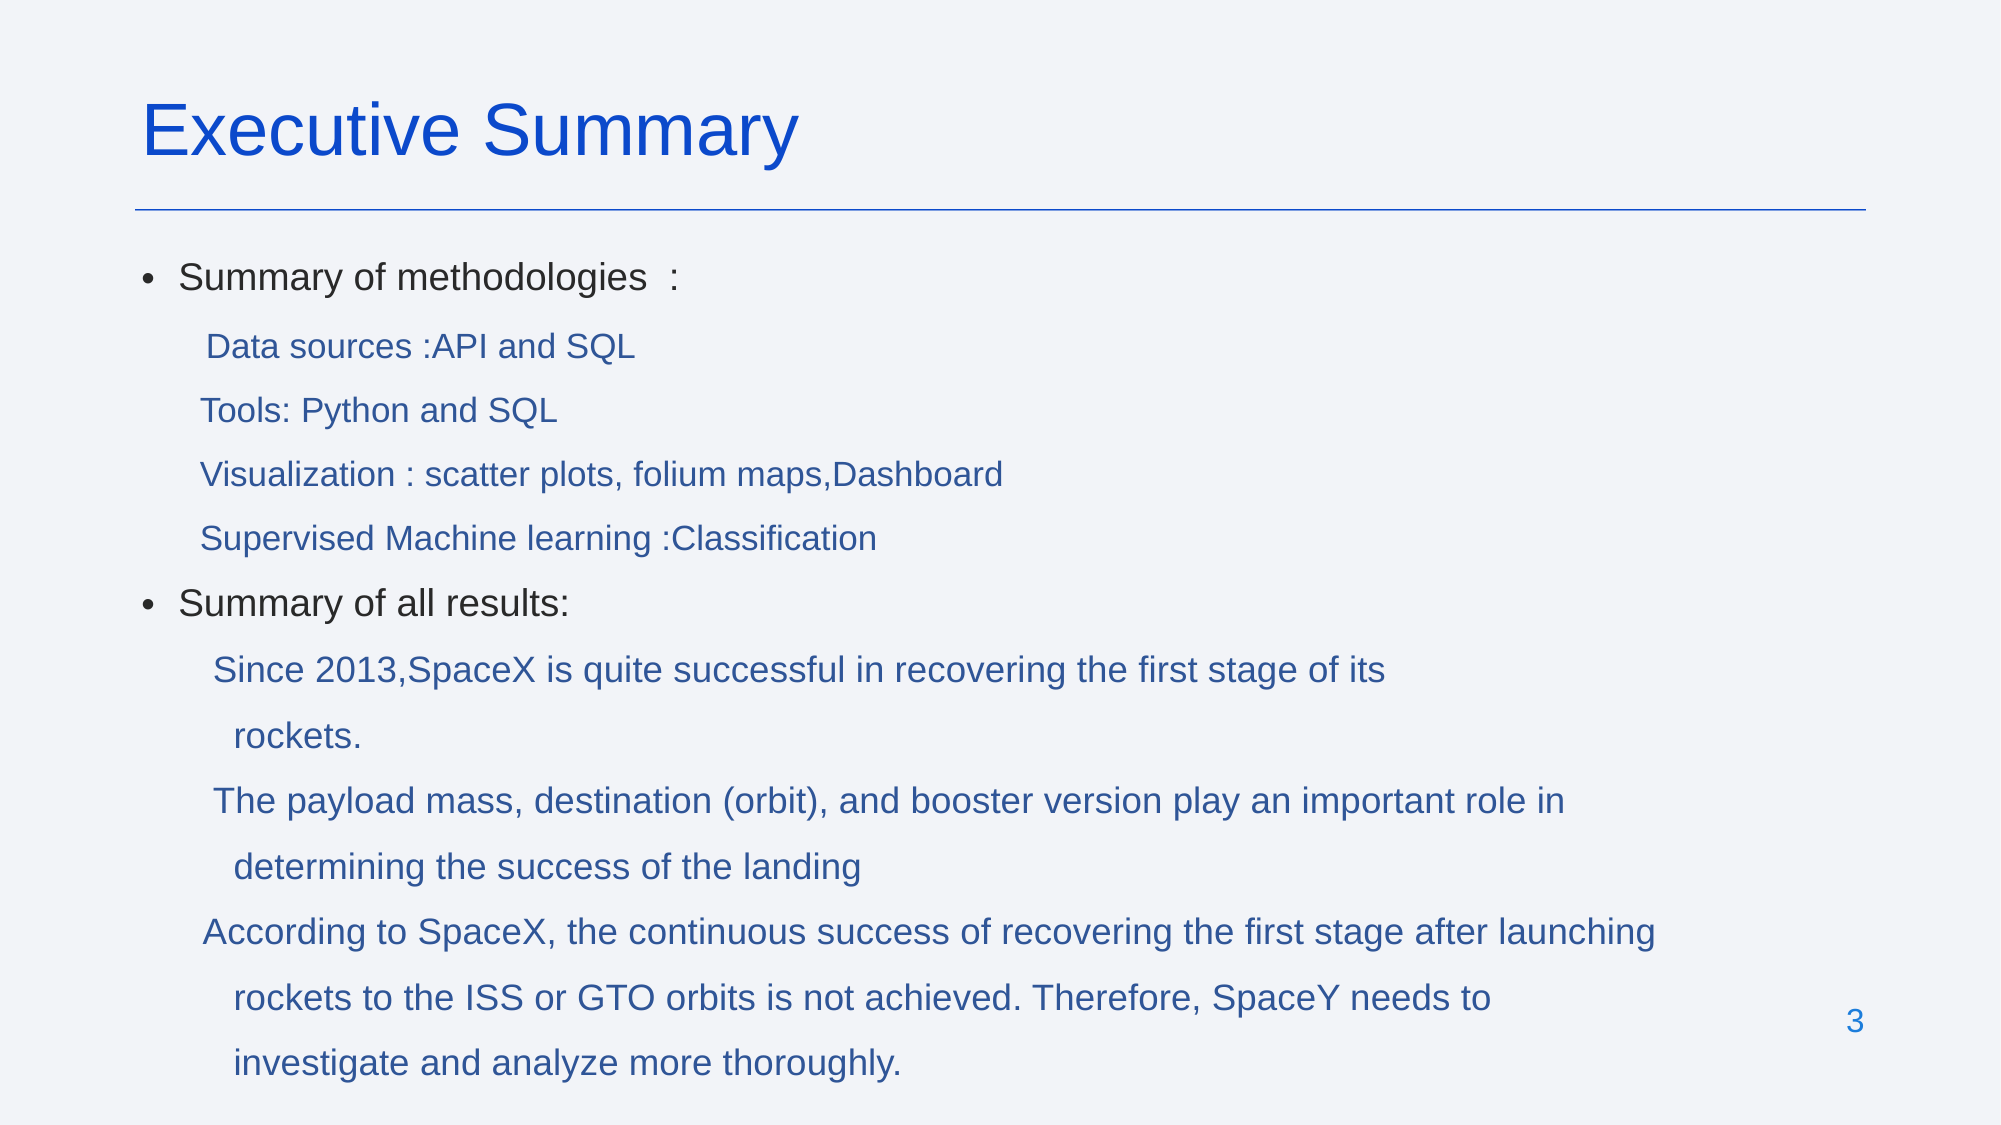

Executive Summary
Summary of methodologies  :
      Data sources :API and SQL
      Tools: Python and SQL
      Visualization : scatter plots, folium maps,Dashboard
      Supervised Machine learning :Classification
Summary of all results:
       Since 2013,SpaceX is quite successful in recovering the first stage of its
         rockets.
       The payload mass, destination (orbit), and booster version play an important role in
         determining the success of the landing
      According to SpaceX, the continuous success of recovering the first stage after launching
         rockets to the ISS or GTO orbits is not achieved. Therefore, SpaceY needs to
         investigate and analyze more thoroughly.
3